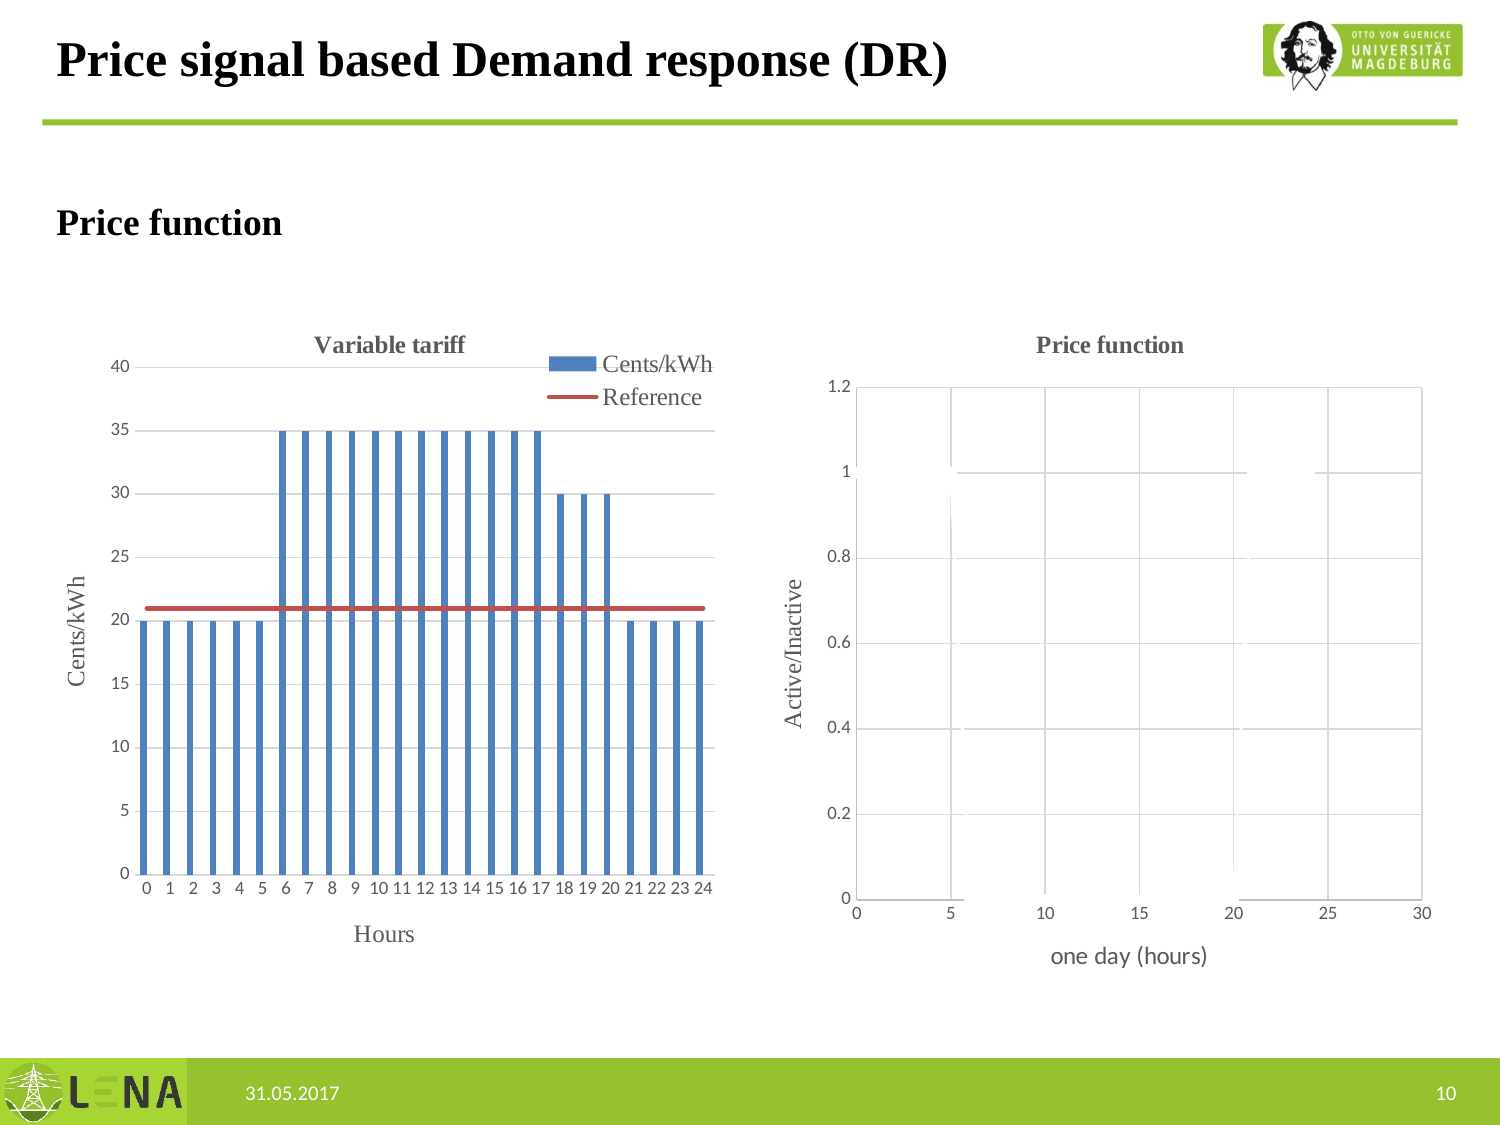

# Price signal based Demand response (DR)
Price function

[unsupported chart]

### Chart: Price function

| Category |  |
|---|---|
31.05.2017
10